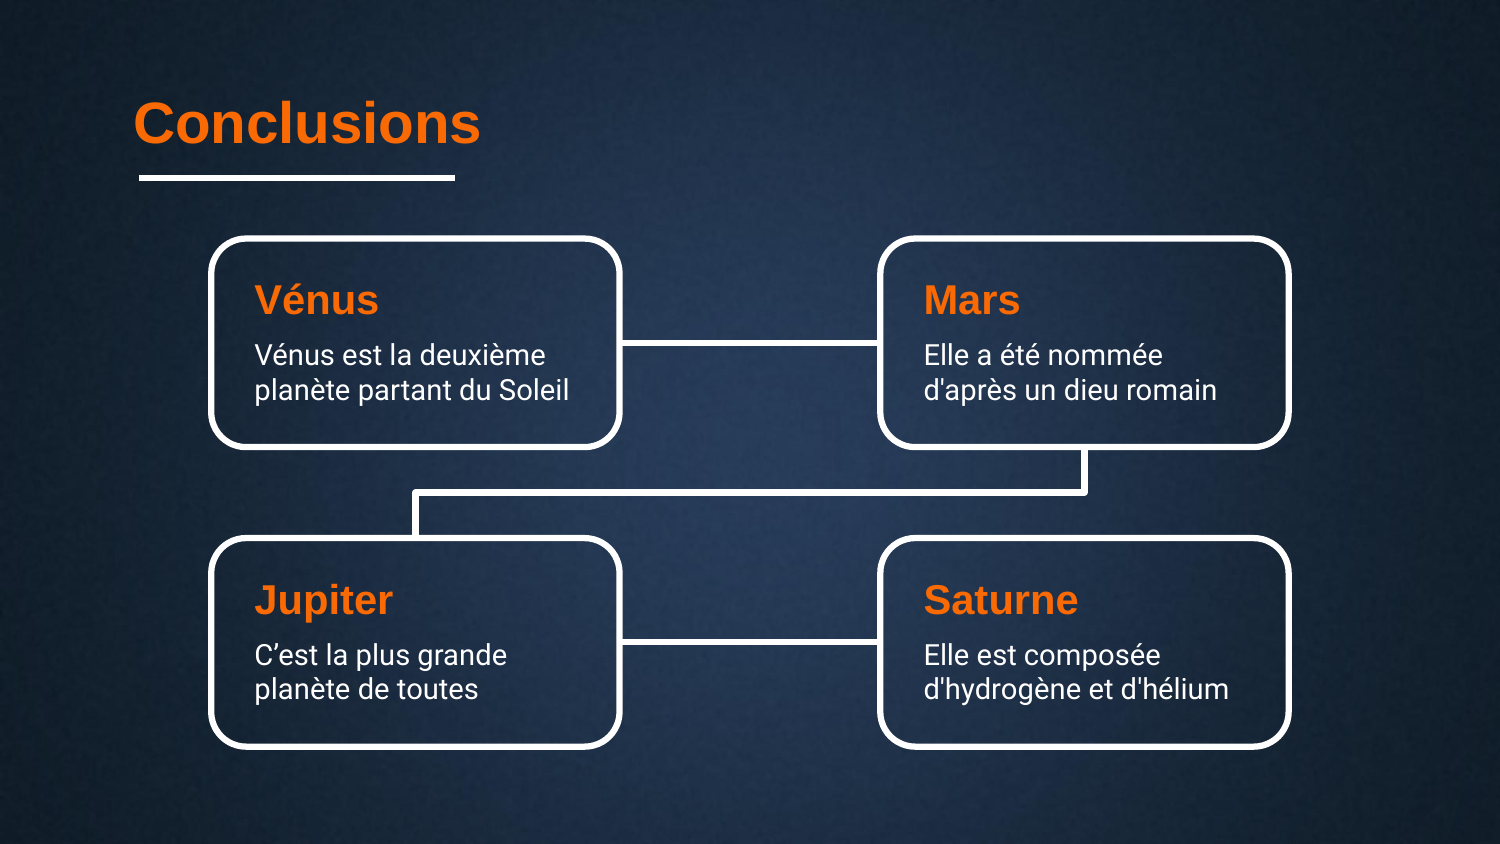

# Conclusions

Vénus
Mars
Vénus est la deuxième planète partant du Soleil
Elle a été nommée d'après un dieu romain

Jupiter
Saturne
C’est la plus grande planète de toutes
Elle est composée d'hydrogène et d'hélium